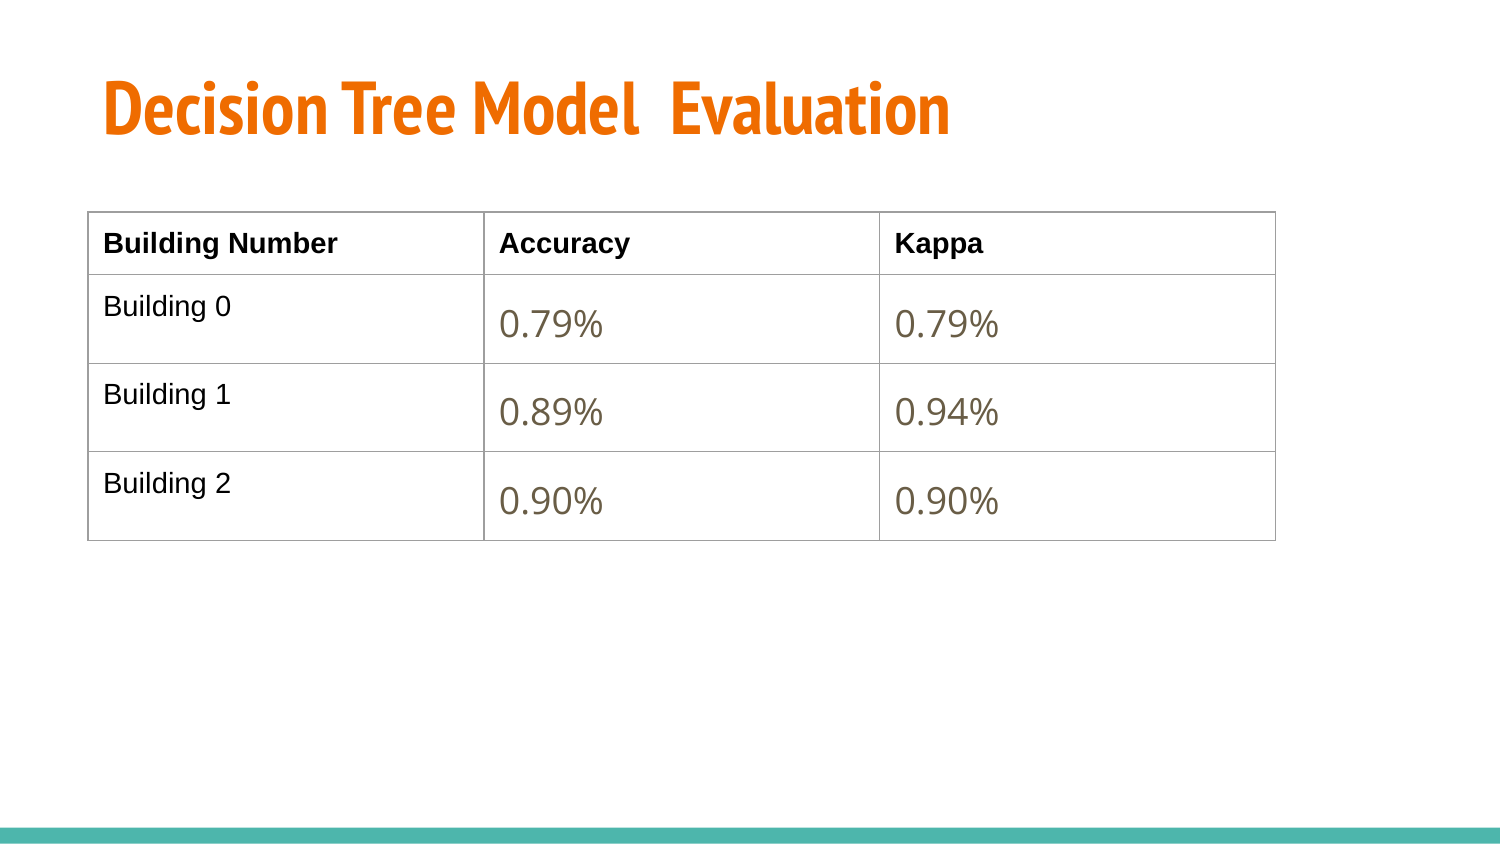

# Decision Tree Model  Evaluation

| Building Number | Accuracy | Kappa |
| --- | --- | --- |
| Building 0 | 0.79% | 0.79% |
| Building 1 | 0.89% | 0.94% |
| Building 2 | 0.90% | 0.90% |